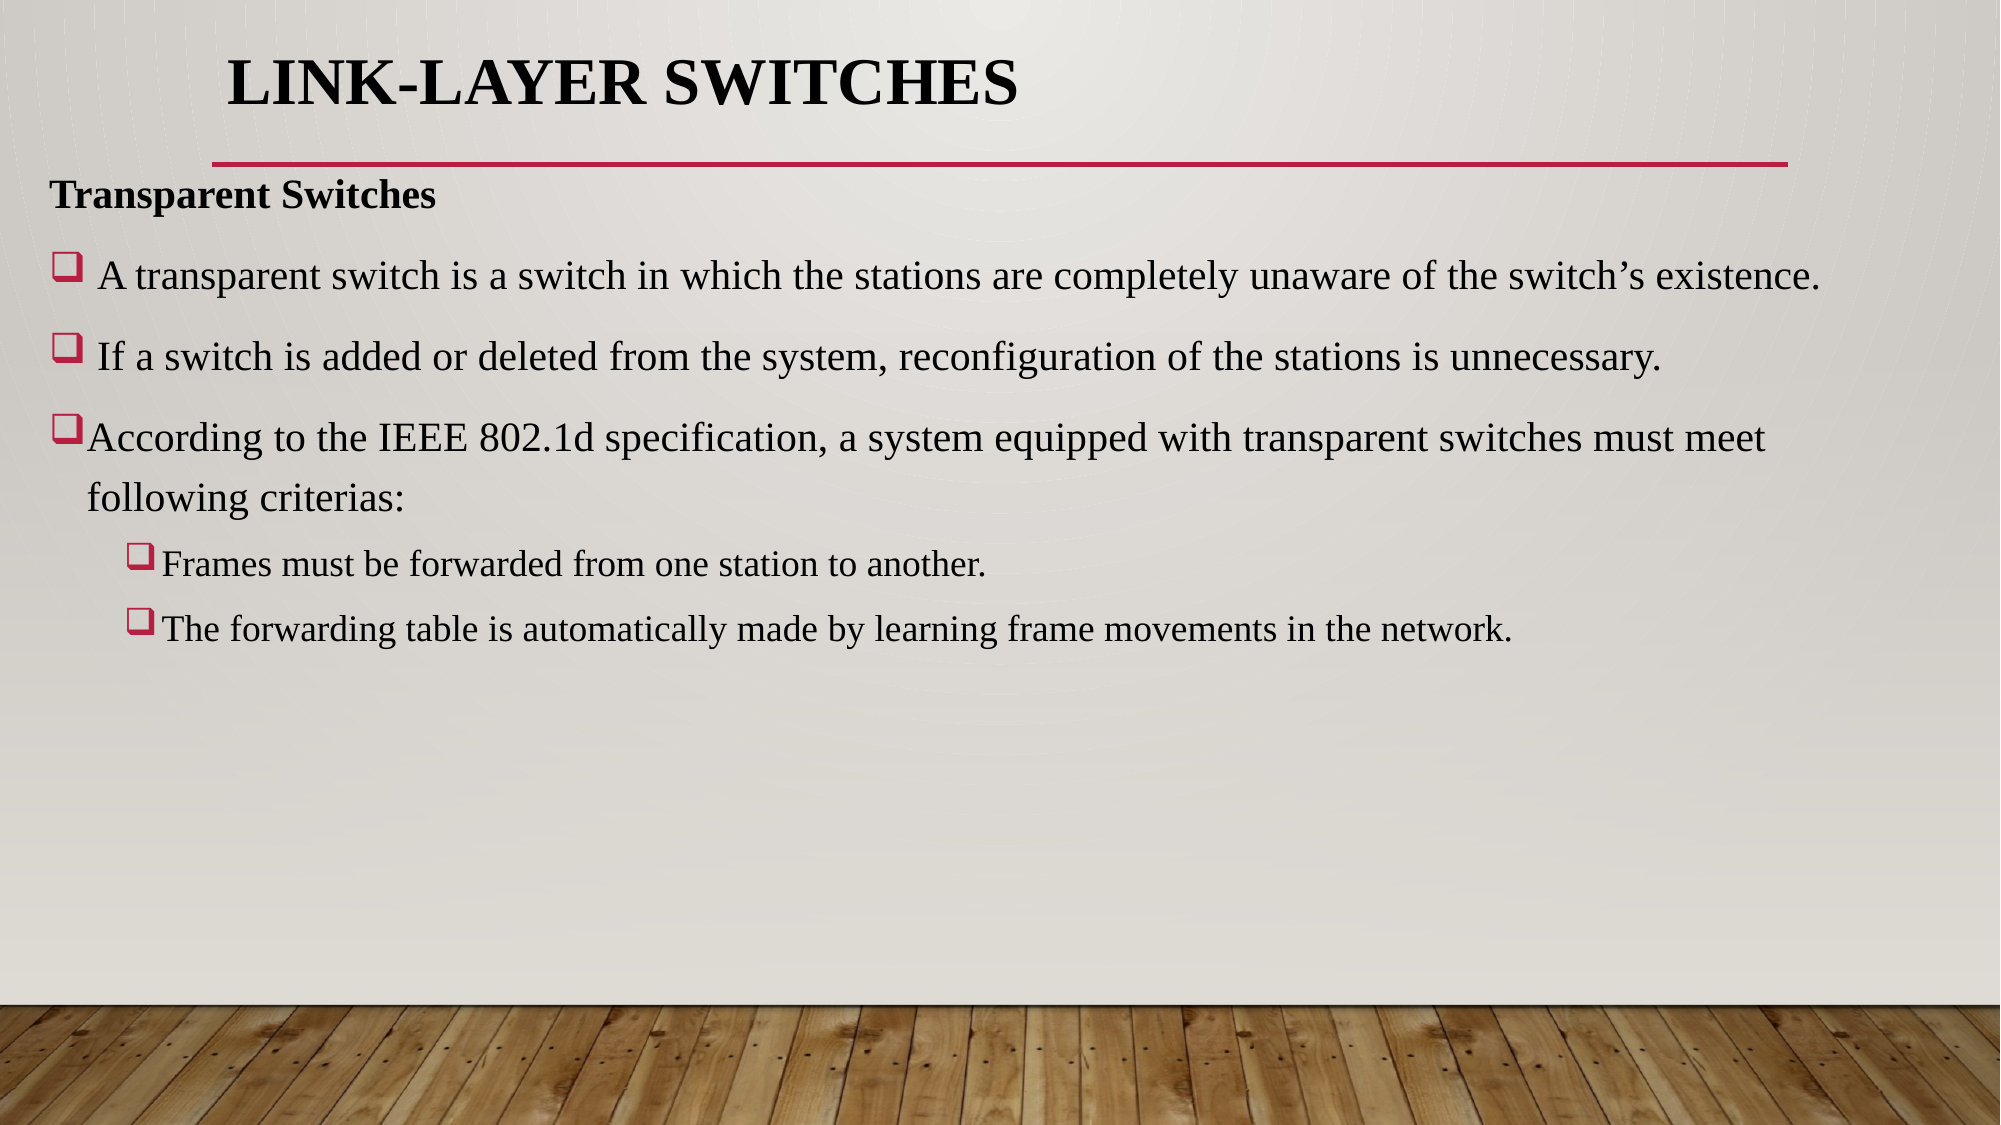

# LINK-LAYER SWITCHES
Transparent Switches
 A transparent switch is a switch in which the stations are completely unaware of the switch’s existence.
 If a switch is added or deleted from the system, reconfiguration of the stations is unnecessary.
According to the IEEE 802.1d specification, a system equipped with transparent switches must meet following criterias:
Frames must be forwarded from one station to another.
The forwarding table is automatically made by learning frame movements in the network.